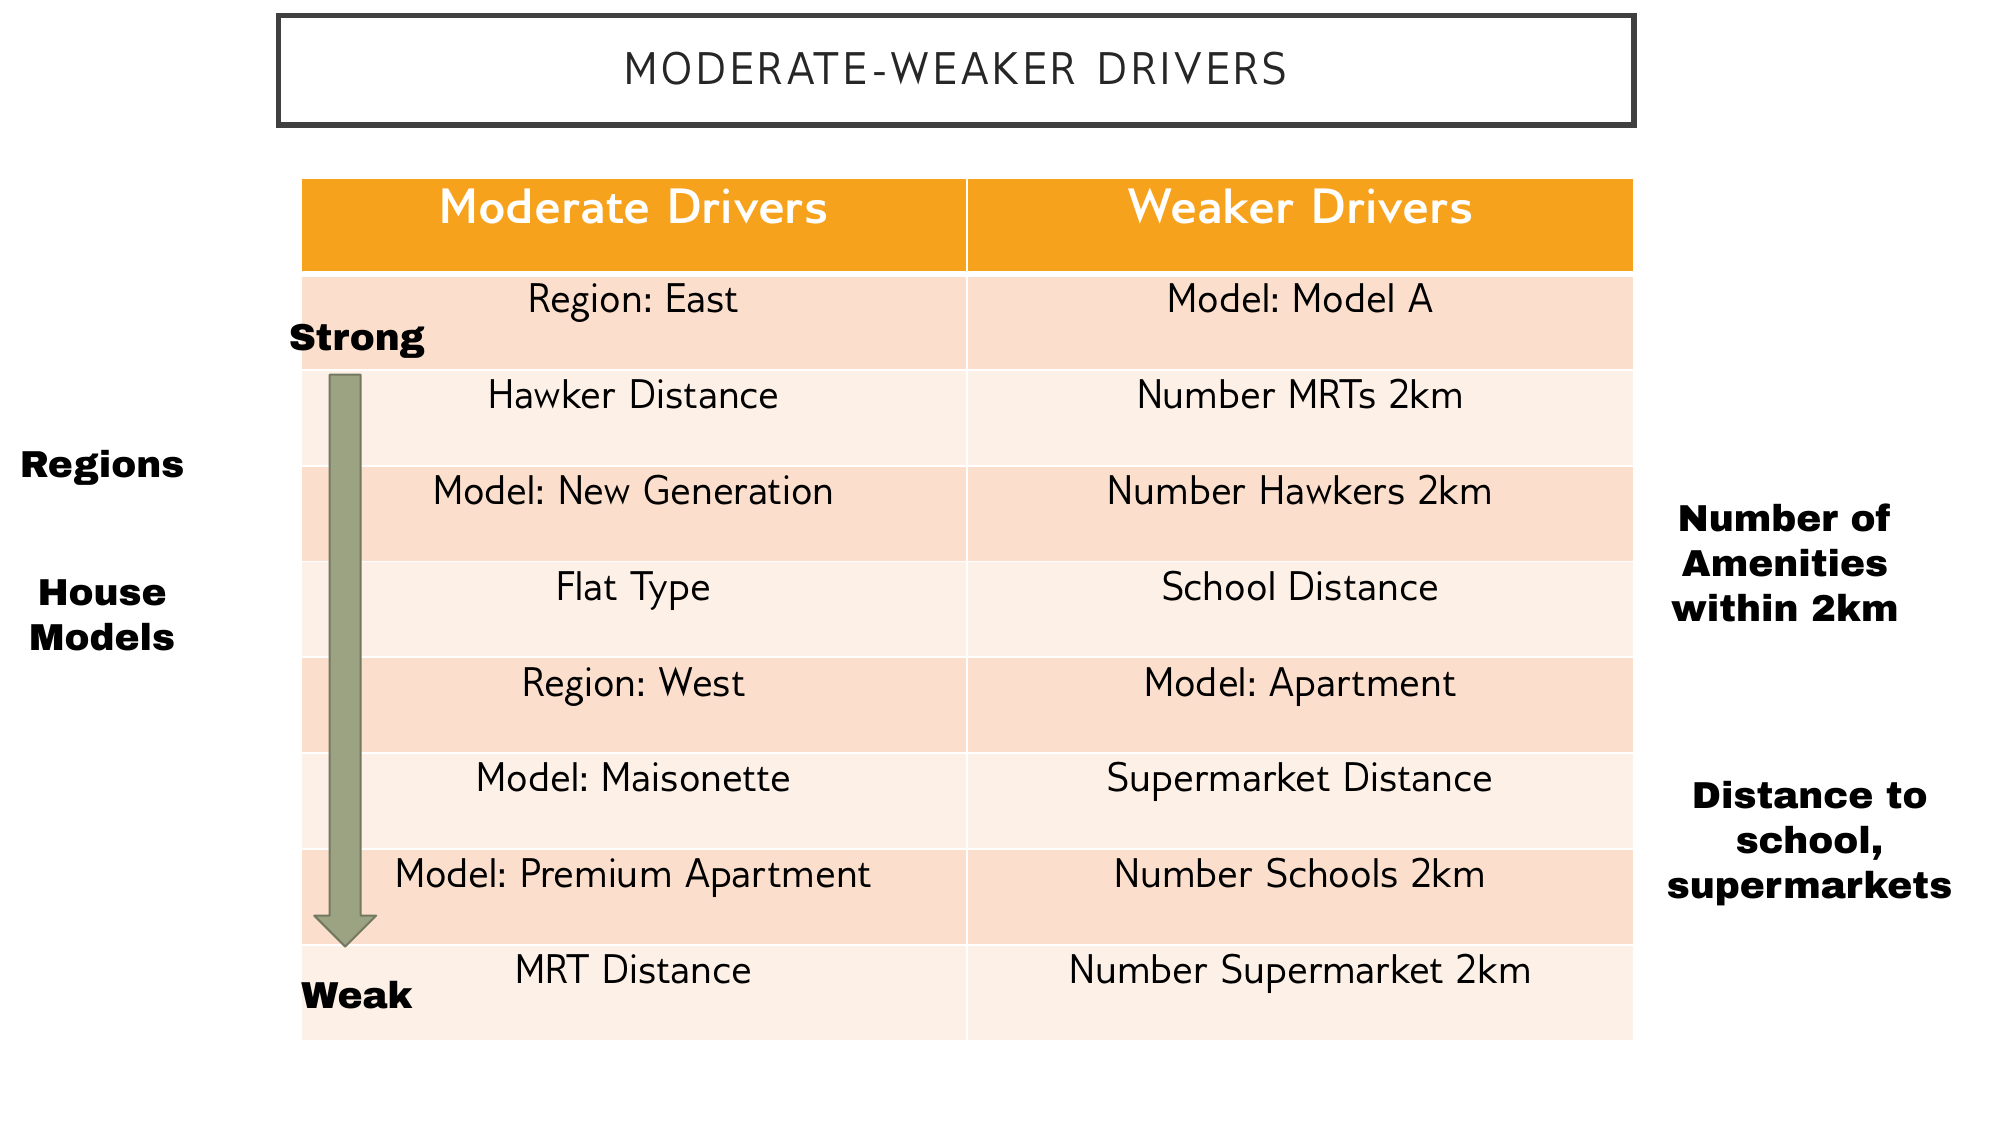

# Moderate-weaker drivers
| Moderate Drivers | Weaker Drivers |
| --- | --- |
| Region: East | Model: Model A |
| Hawker Distance | Number MRTs 2km |
| Model: New Generation | Number Hawkers 2km |
| Flat Type | School Distance |
| Region: West | Model: Apartment |
| Model: Maisonette | Supermarket Distance |
| Model: Premium Apartment | Number Schools 2km |
| MRT Distance | Number Supermarket 2km |
Strong

Regions
Number of Amenities within 2km
House Models
Distance to school, supermarkets
Weak